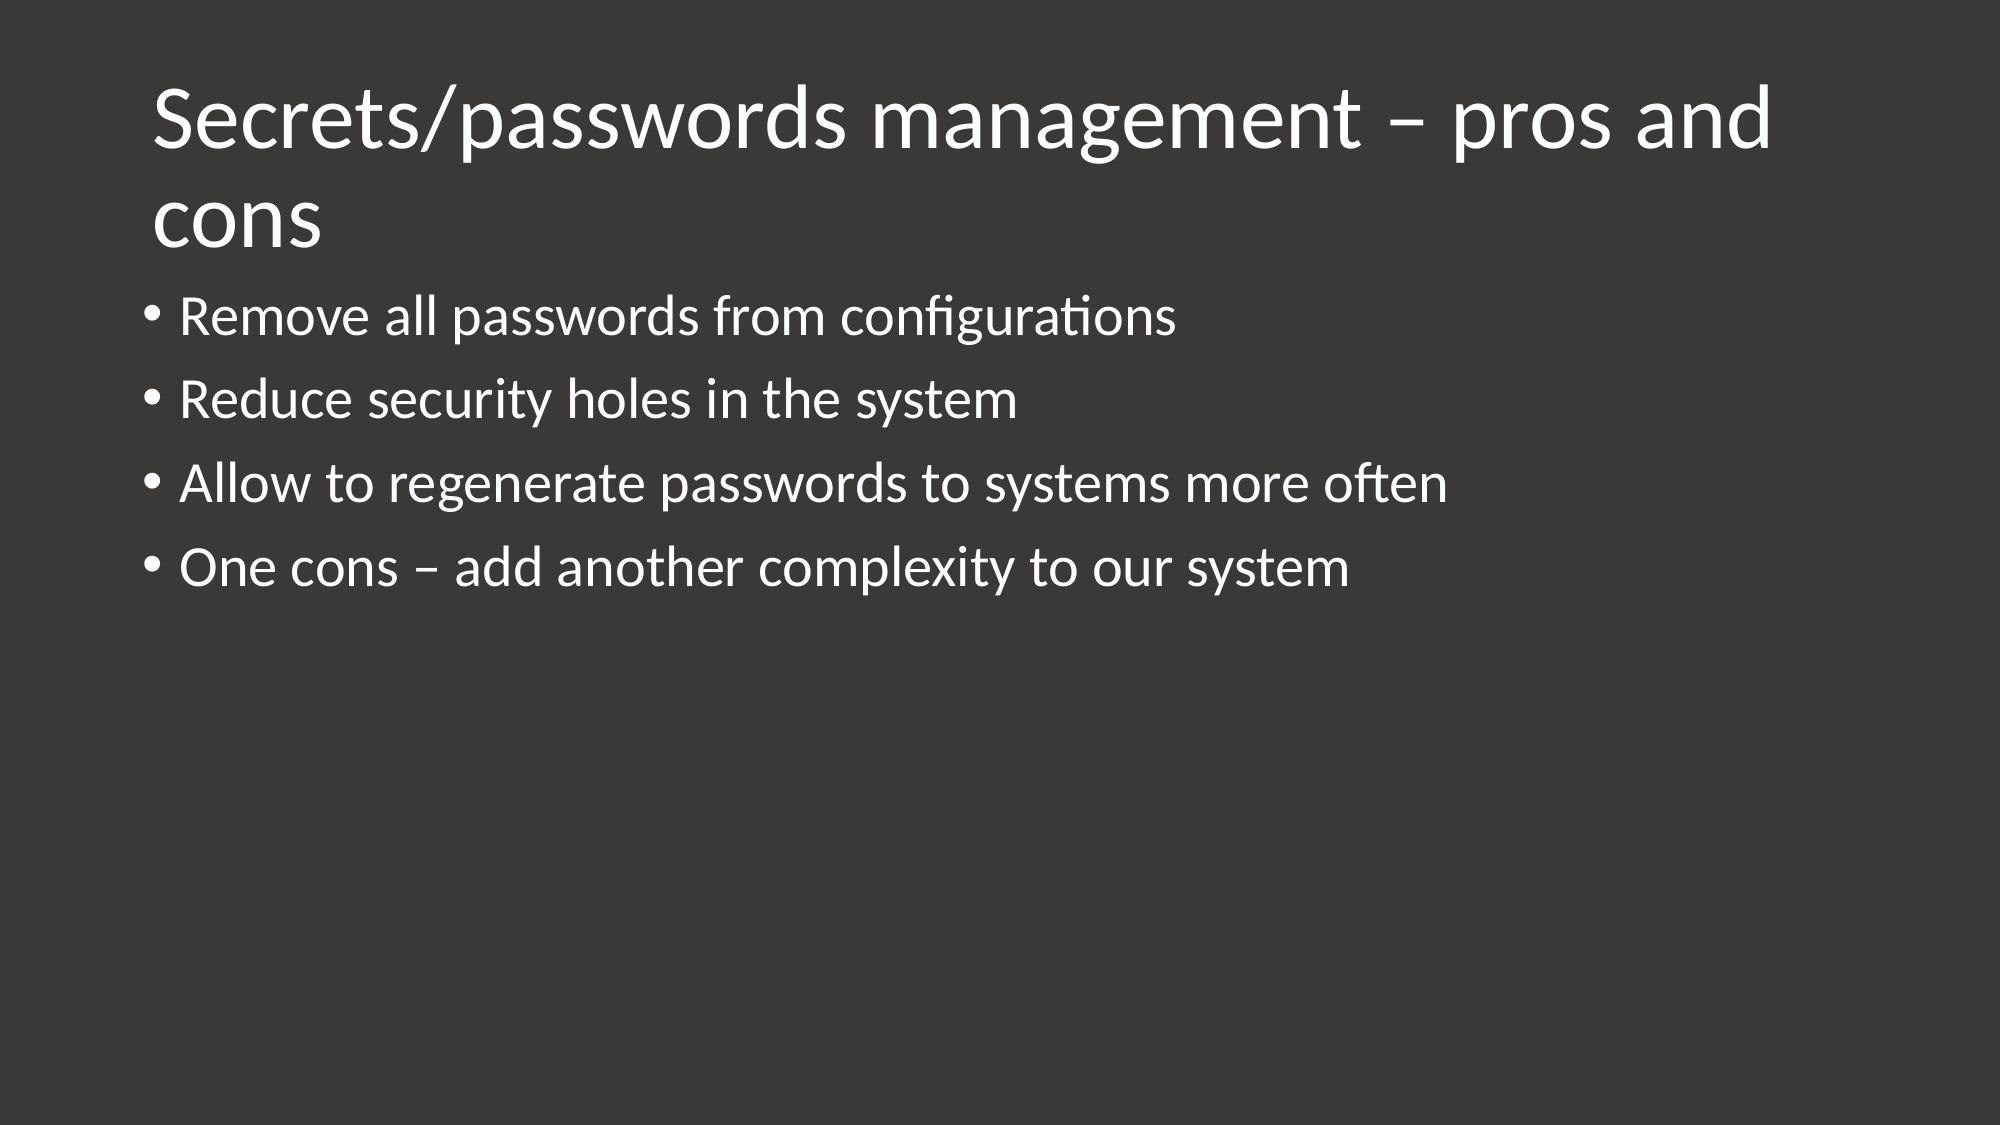

# Secrets/passwords management – pros and cons
Remove all passwords from configurations
Reduce security holes in the system
Allow to regenerate passwords to systems more often
One cons – add another complexity to our system